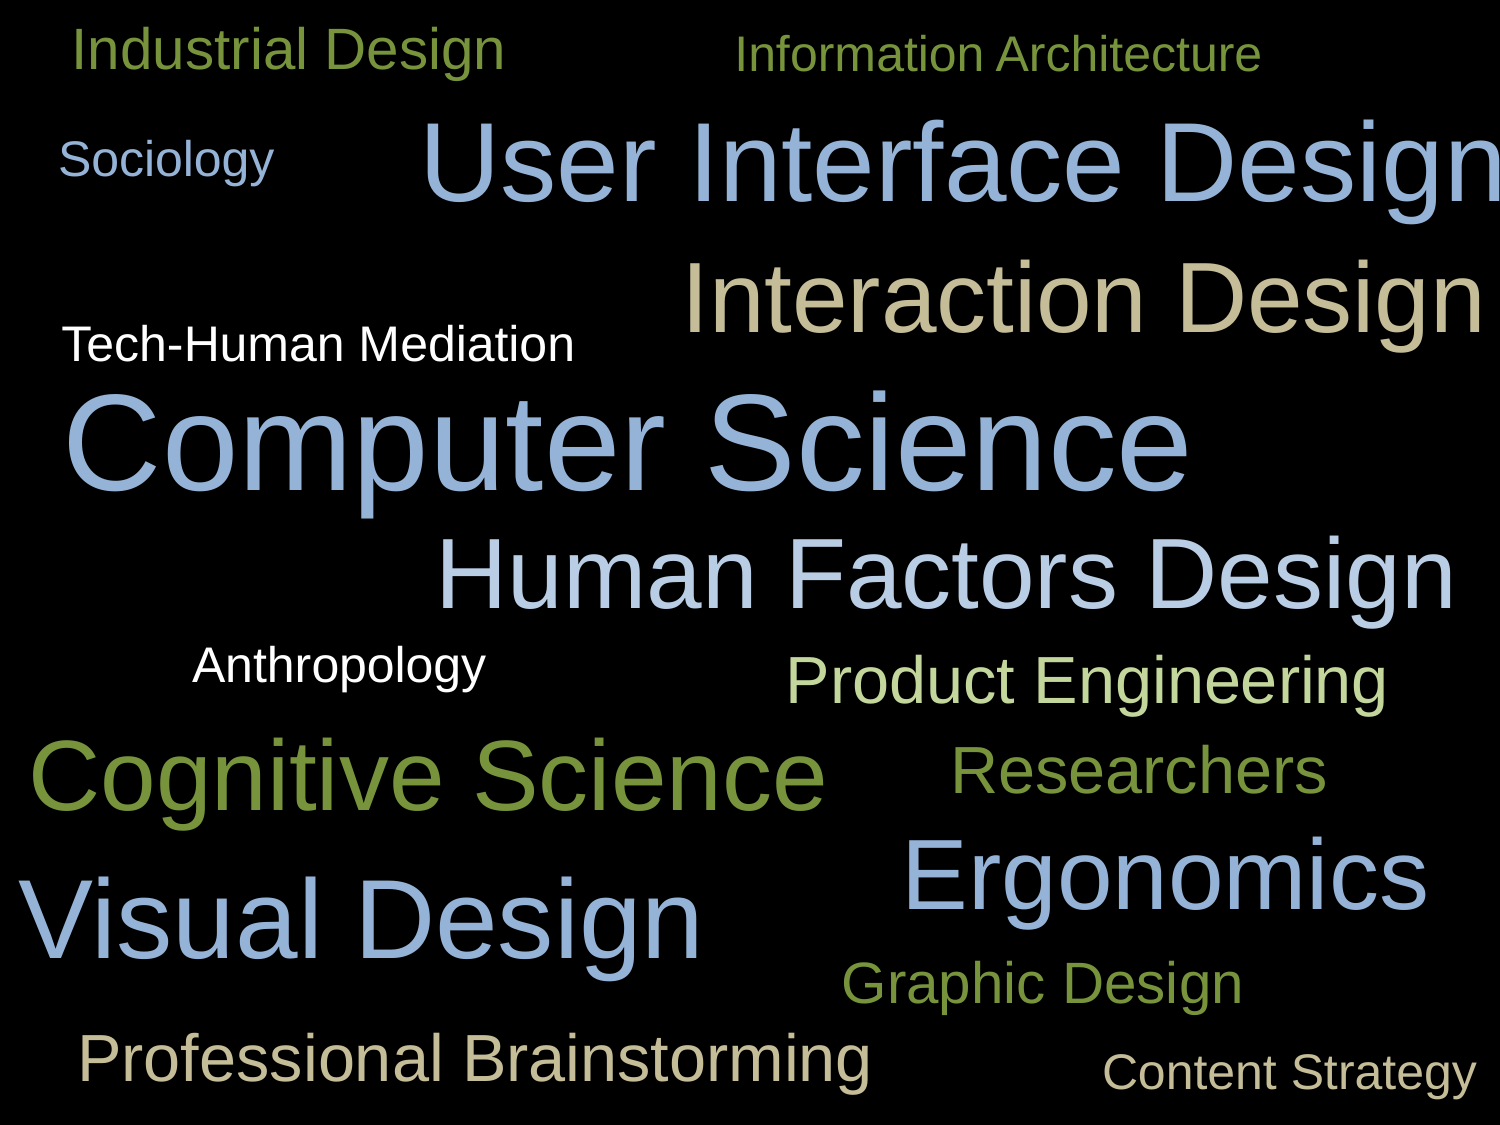

Industrial Design
Information Architecture
User Interface Design
Sociology
Communication Design
Interaction Design
Tech-Human Mediation
Computer Science
Psychology
Human Factors Design
Anthropology
Product Engineering
Cognitive Science
Researchers
Ergonomics
Visual Design
Graphic Design
Professional Brainstorming
Content Strategy